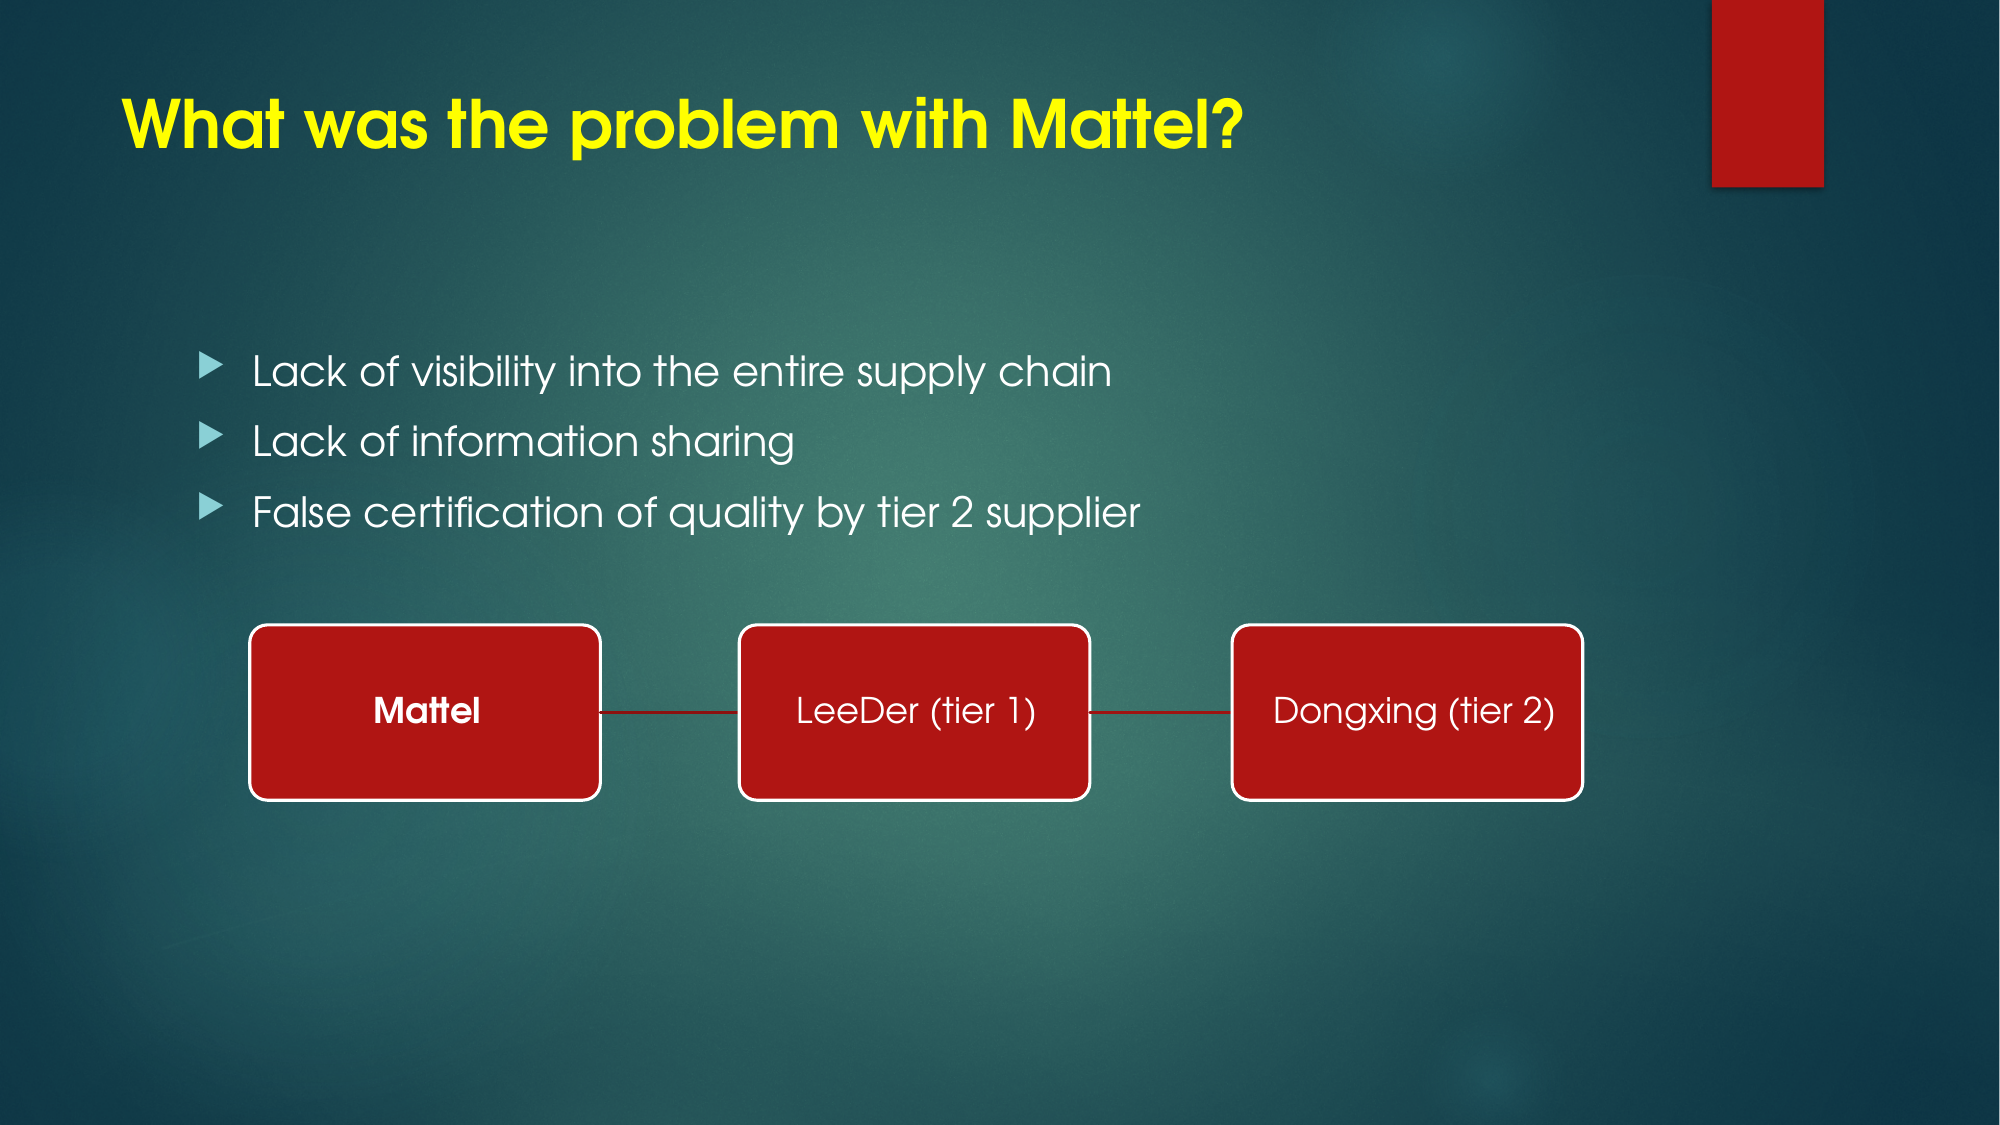

# What was the problem with Mattel?
Mattel

LeeDer (tier 1)

 Dongxing (tier 2)
Lack of visibility into the entire supply chain
Lack of information sharing
False certification of quality by tier 2 supplier